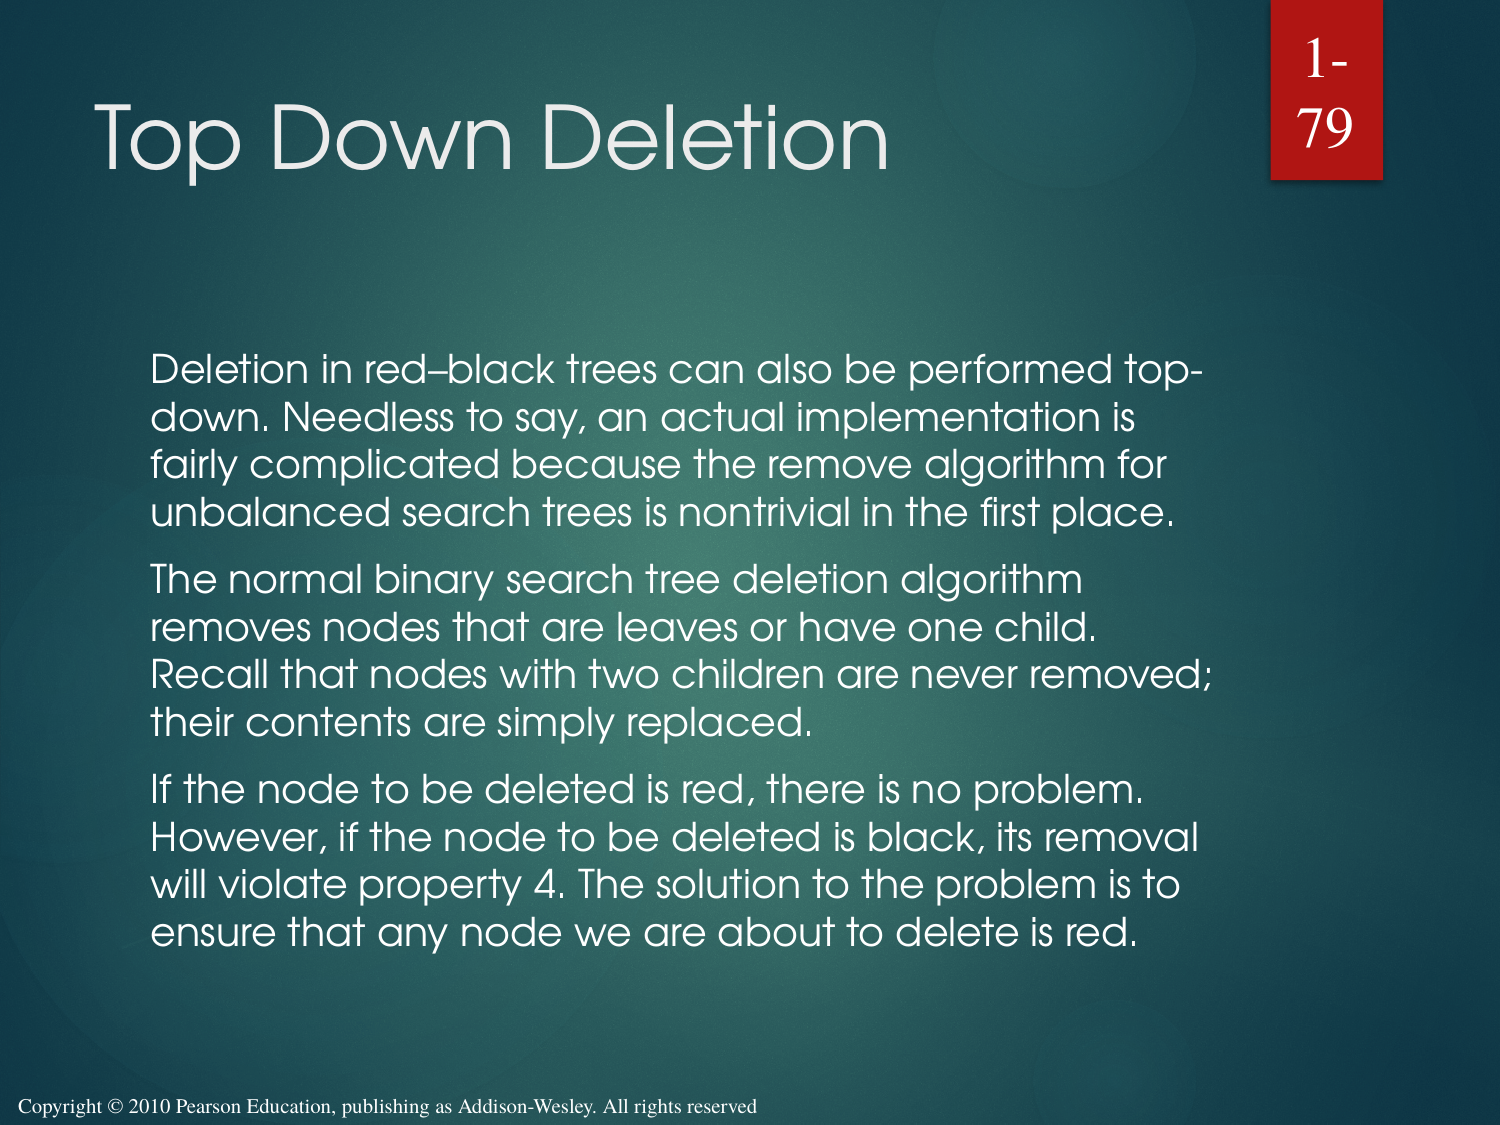

1-79
# Top Down Deletion
Deletion in red–black trees can also be performed top-down. Needless to say, an actual implementation is fairly complicated because the remove algorithm for unbalanced search trees is nontrivial in the first place.
The normal binary search tree deletion algorithm removes nodes that are leaves or have one child. Recall that nodes with two children are never removed; their contents are simply replaced.
If the node to be deleted is red, there is no problem. However, if the node to be deleted is black, its removal will violate property 4. The solution to the problem is to ensure that any node we are about to delete is red.